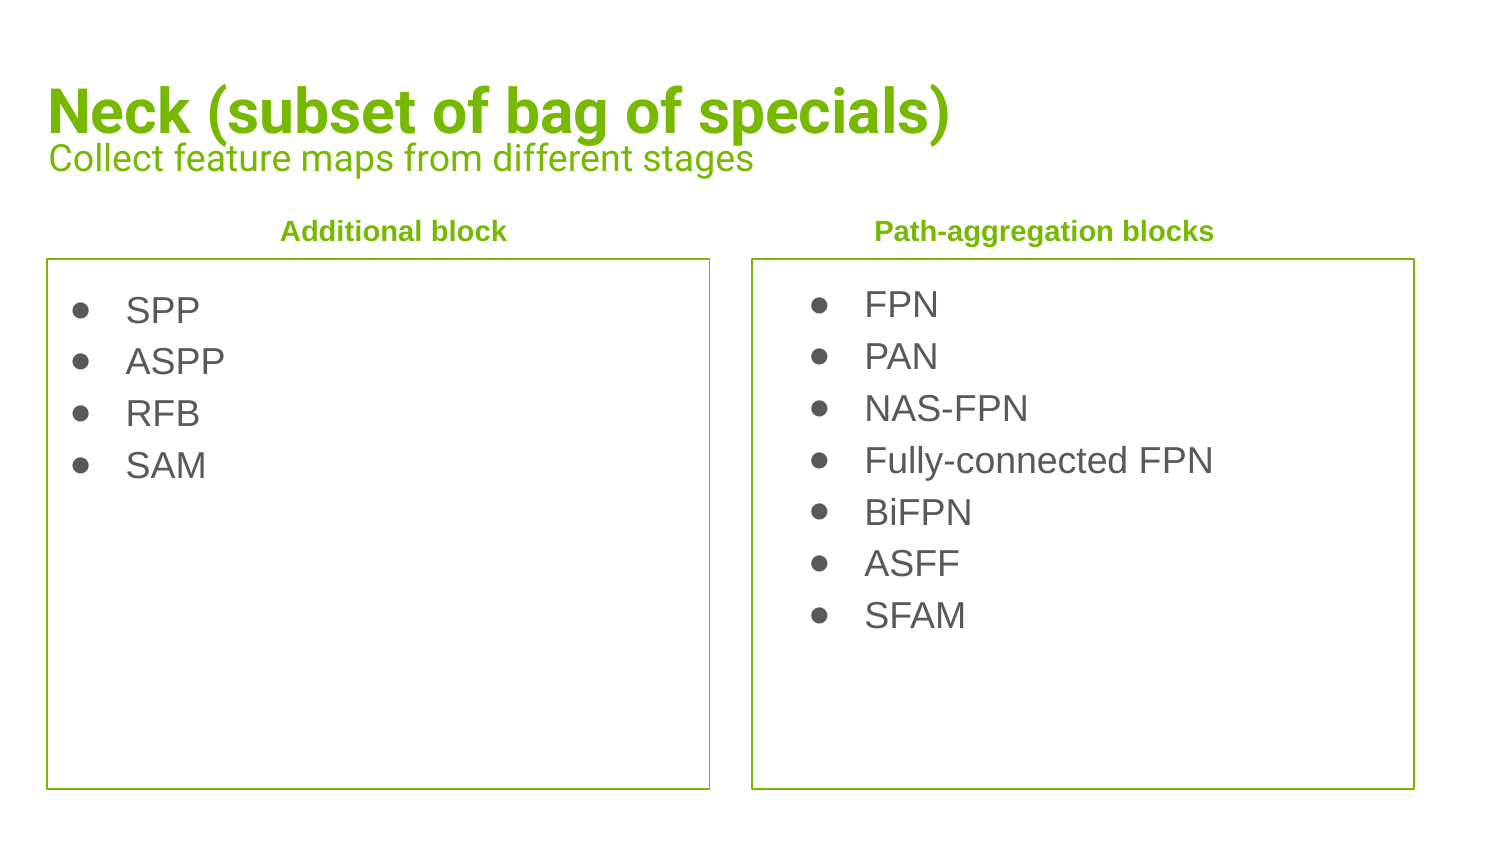

Neck (subset of bag of specials)
Collect feature maps from different stages
Additional block
Path-aggregation blocks

FPN
PAN
NAS-FPN
Fully-connected FPN
BiFPN
ASFF
SFAM

SPP
ASPP
RFB
SAM